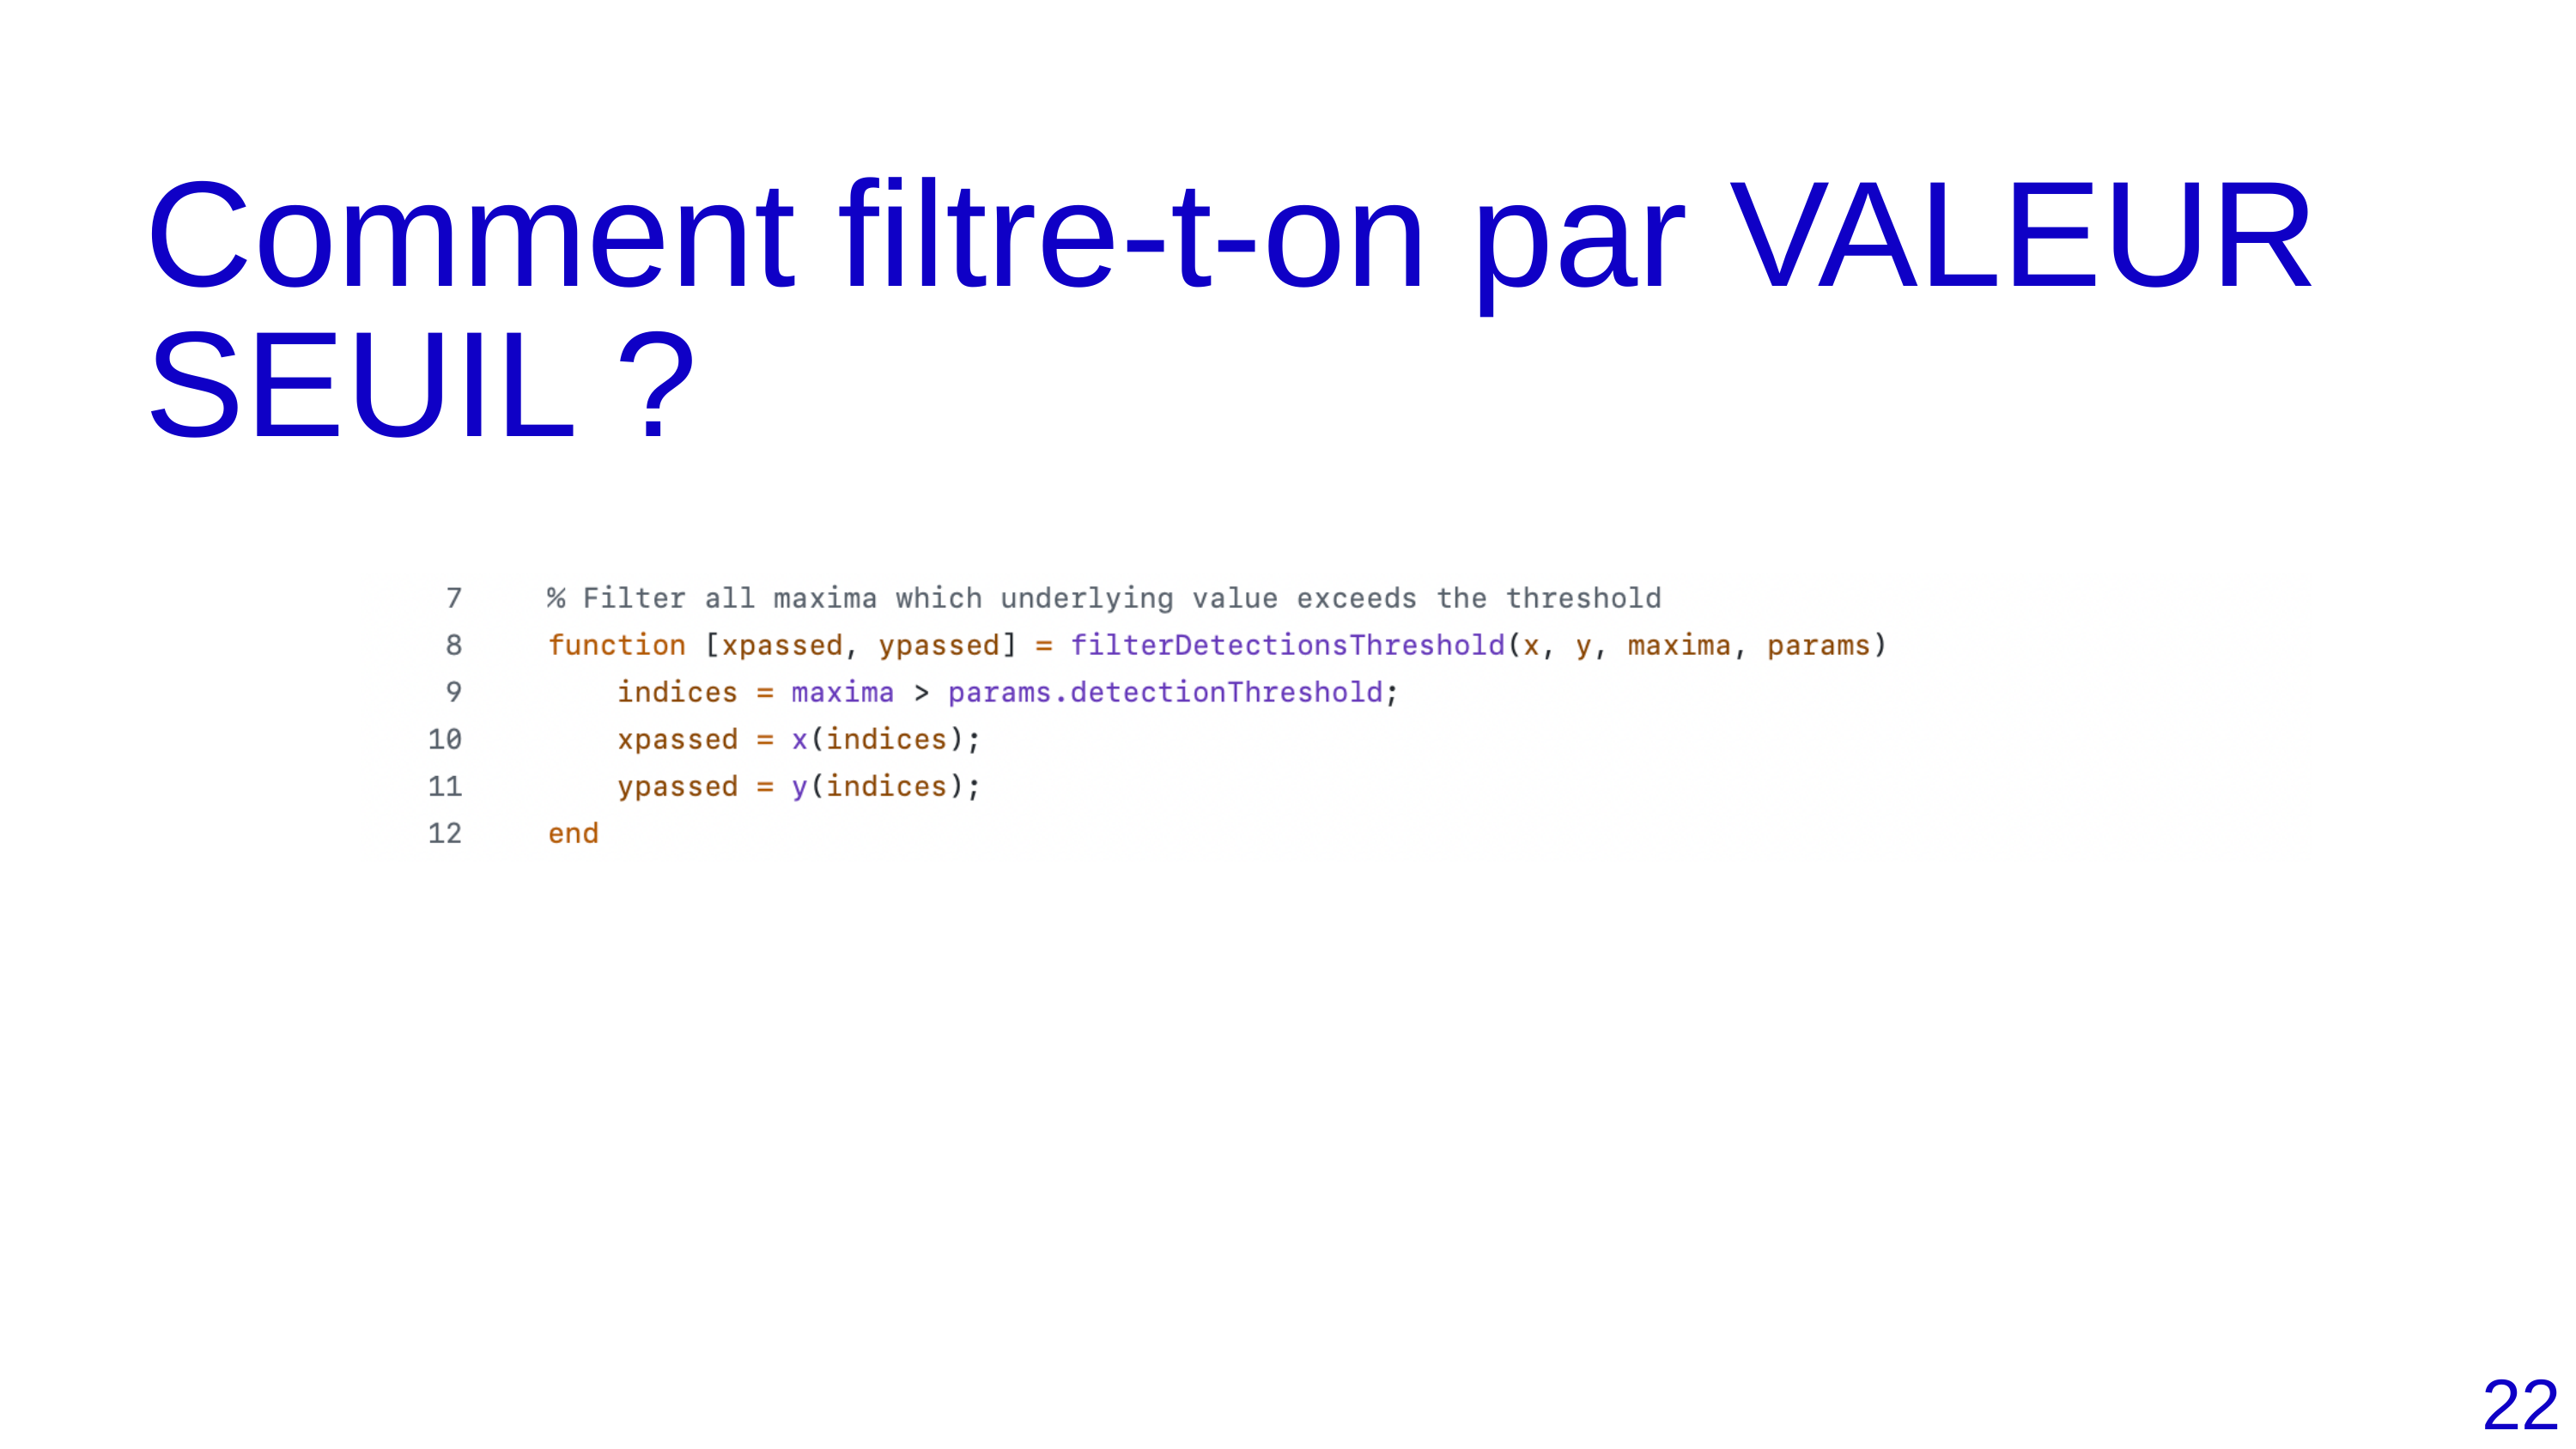

Comment filtre-t-on par VALEUR SEUIL ?

22